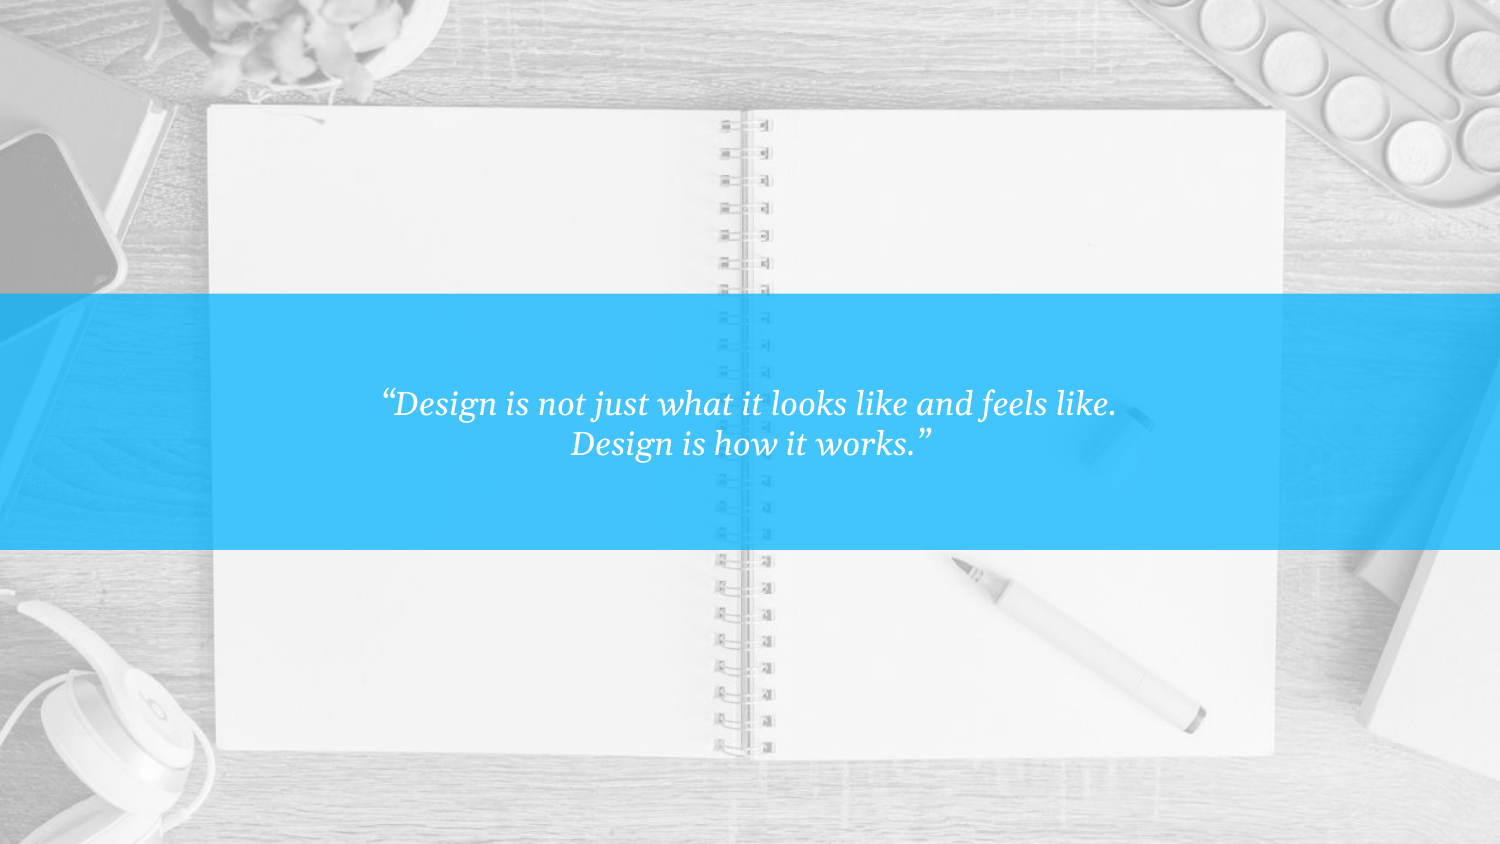

“Design is not just what it looks like and feels like. Design is how it works.”